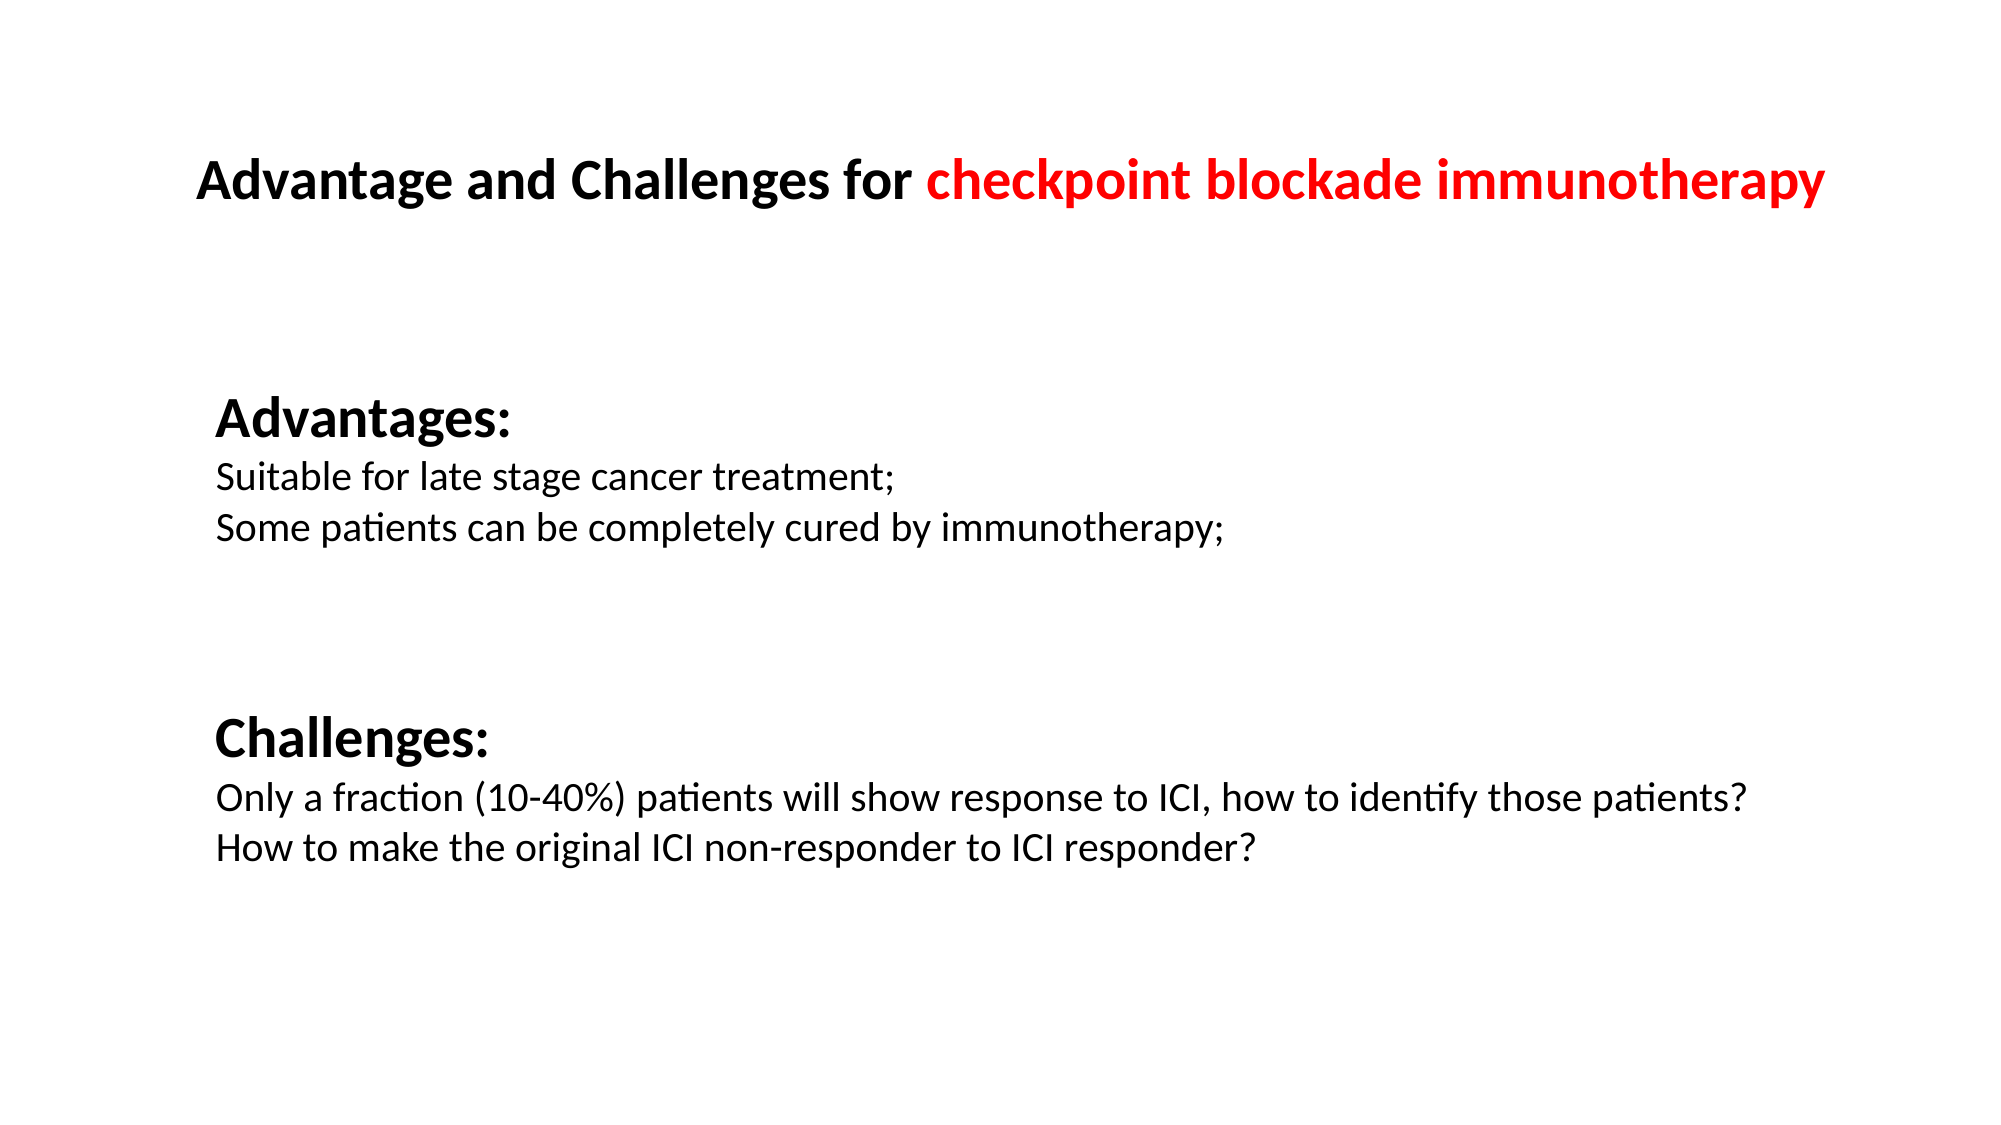

Advantage and Challenges for checkpoint blockade immunotherapy
Advantages:
Suitable for late stage cancer treatment;
Some patients can be completely cured by immunotherapy;

Challenges:
Only a fraction (10-40%) patients will show response to ICI, how to identify those patients?
How to make the original ICI non-responder to ICI responder?